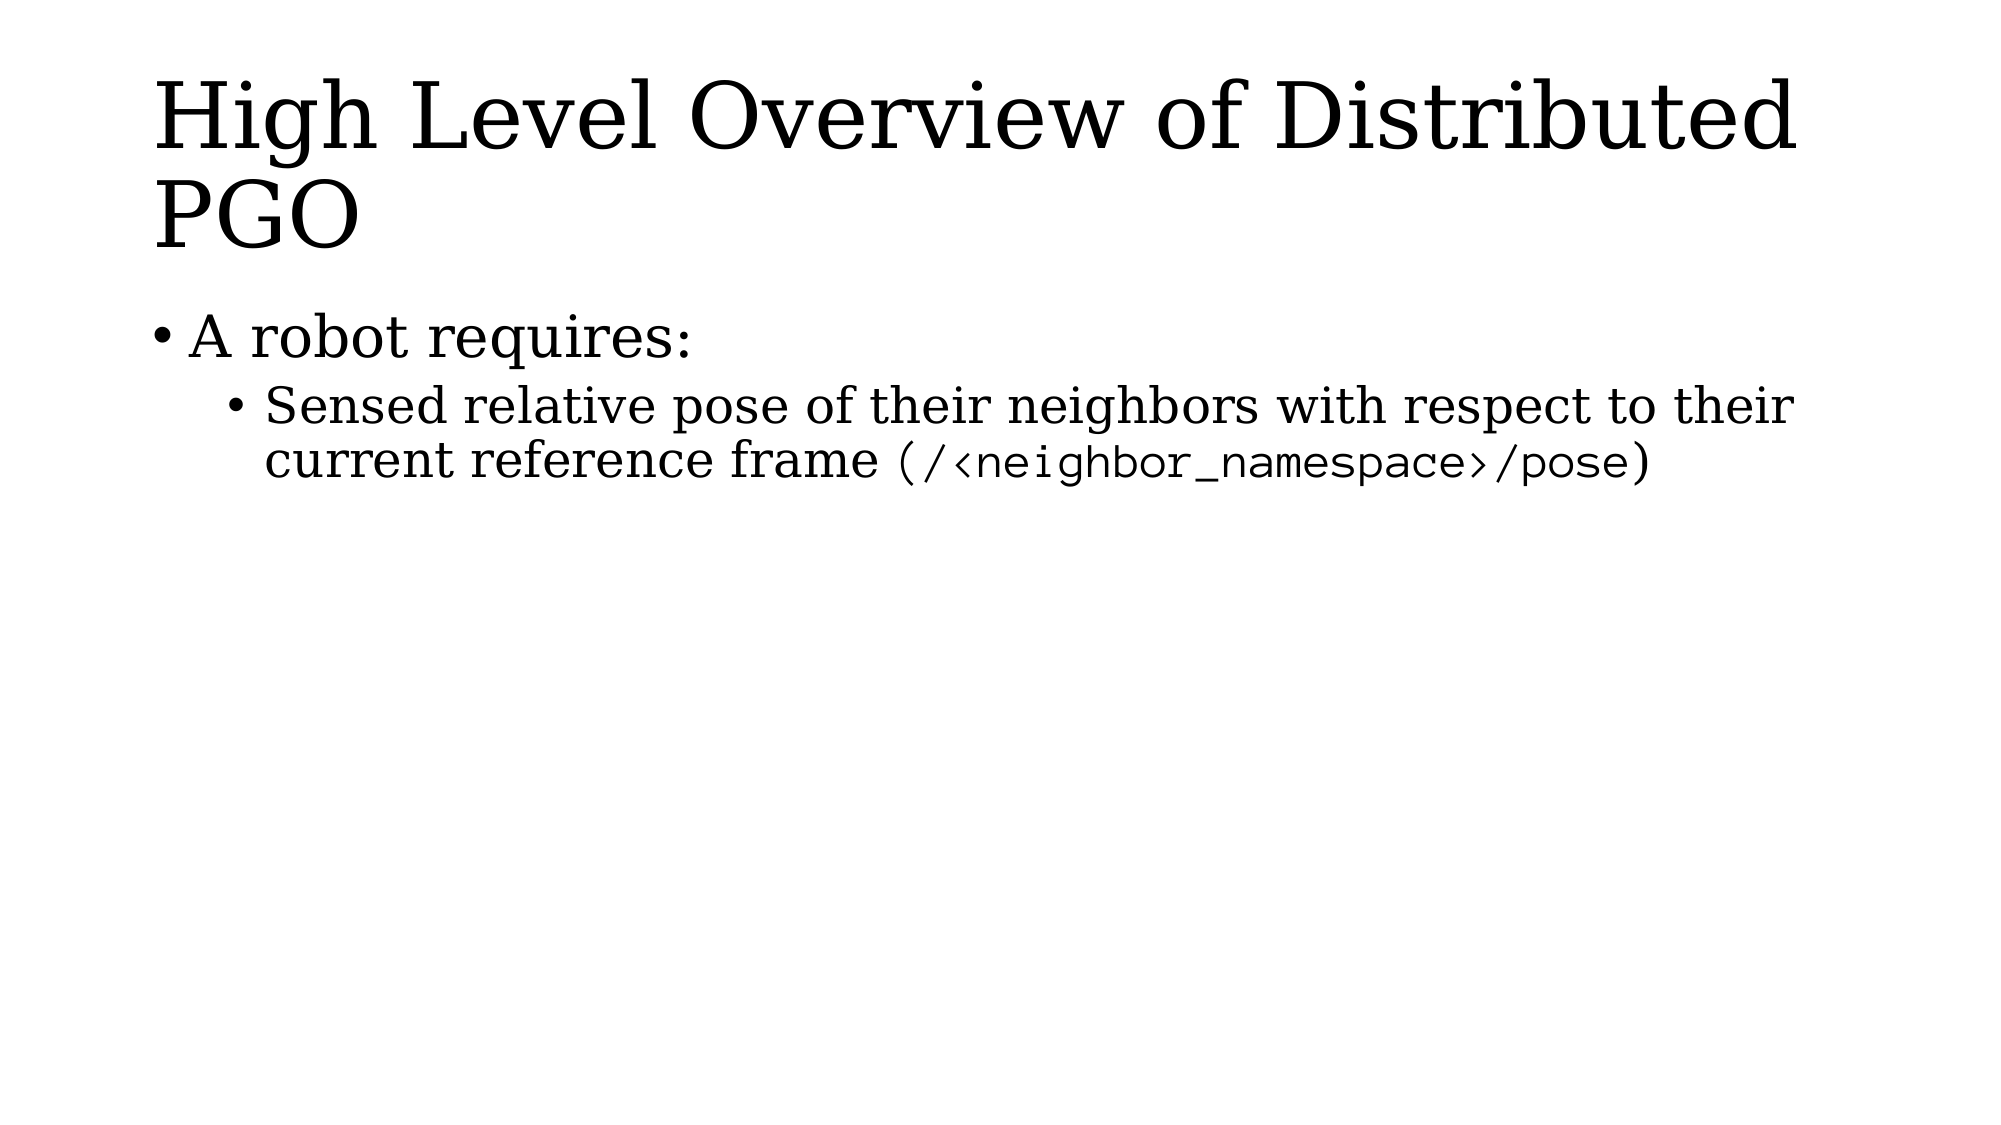

# High Level Overview of Distributed PGO
A robot requires:
Sensed relative pose of their neighbors with respect to their current reference frame (/<neighbor_namespace>/pose)